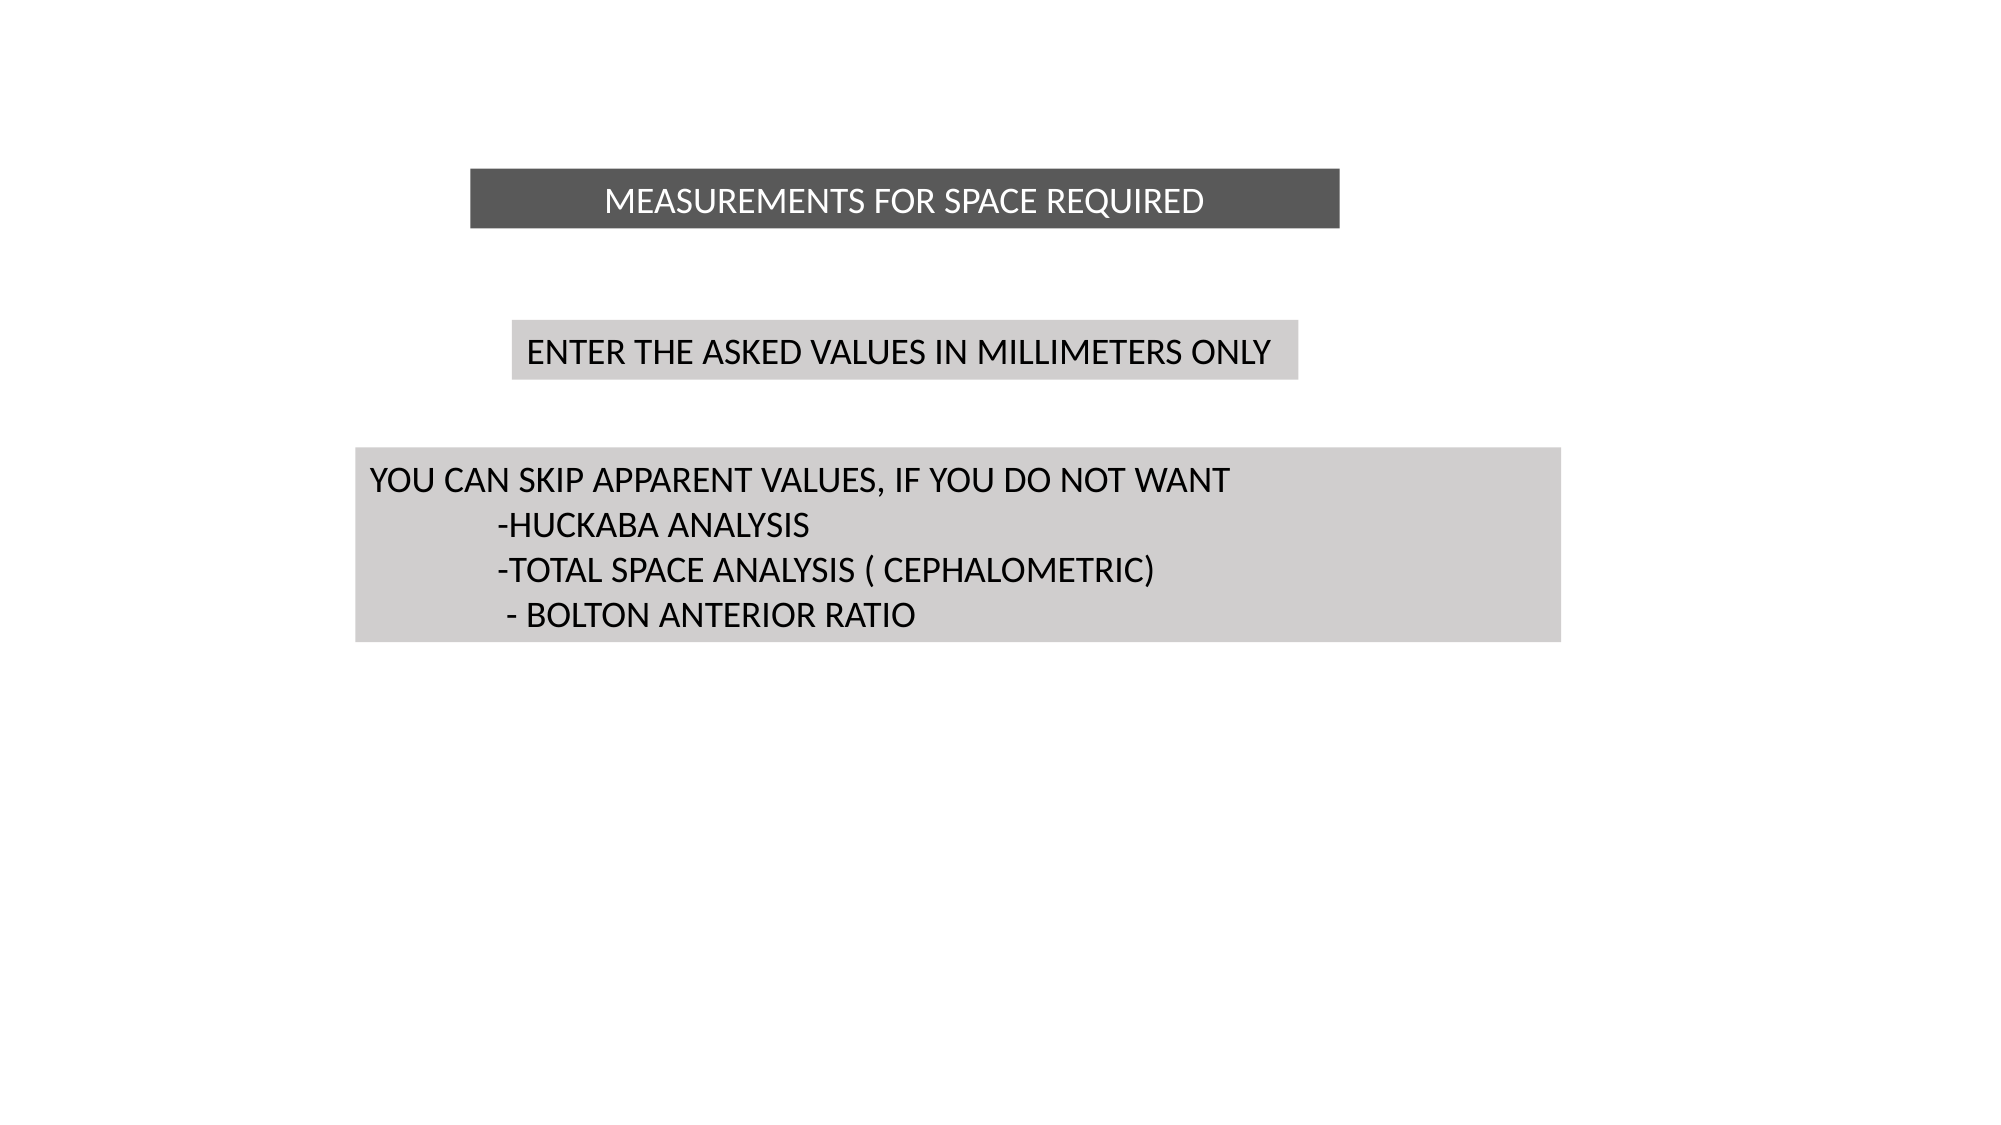

MEASUREMENTS FOR SPACE REQUIRED
ENTER THE ASKED VALUES IN MILLIMETERS ONLY
YOU CAN SKIP APPARENT VALUES, IF YOU DO NOT WANT
               -HUCKABA ANALYSIS
               -TOTAL SPACE ANALYSIS ( CEPHALOMETRIC)
                - BOLTON ANTERIOR RATIO